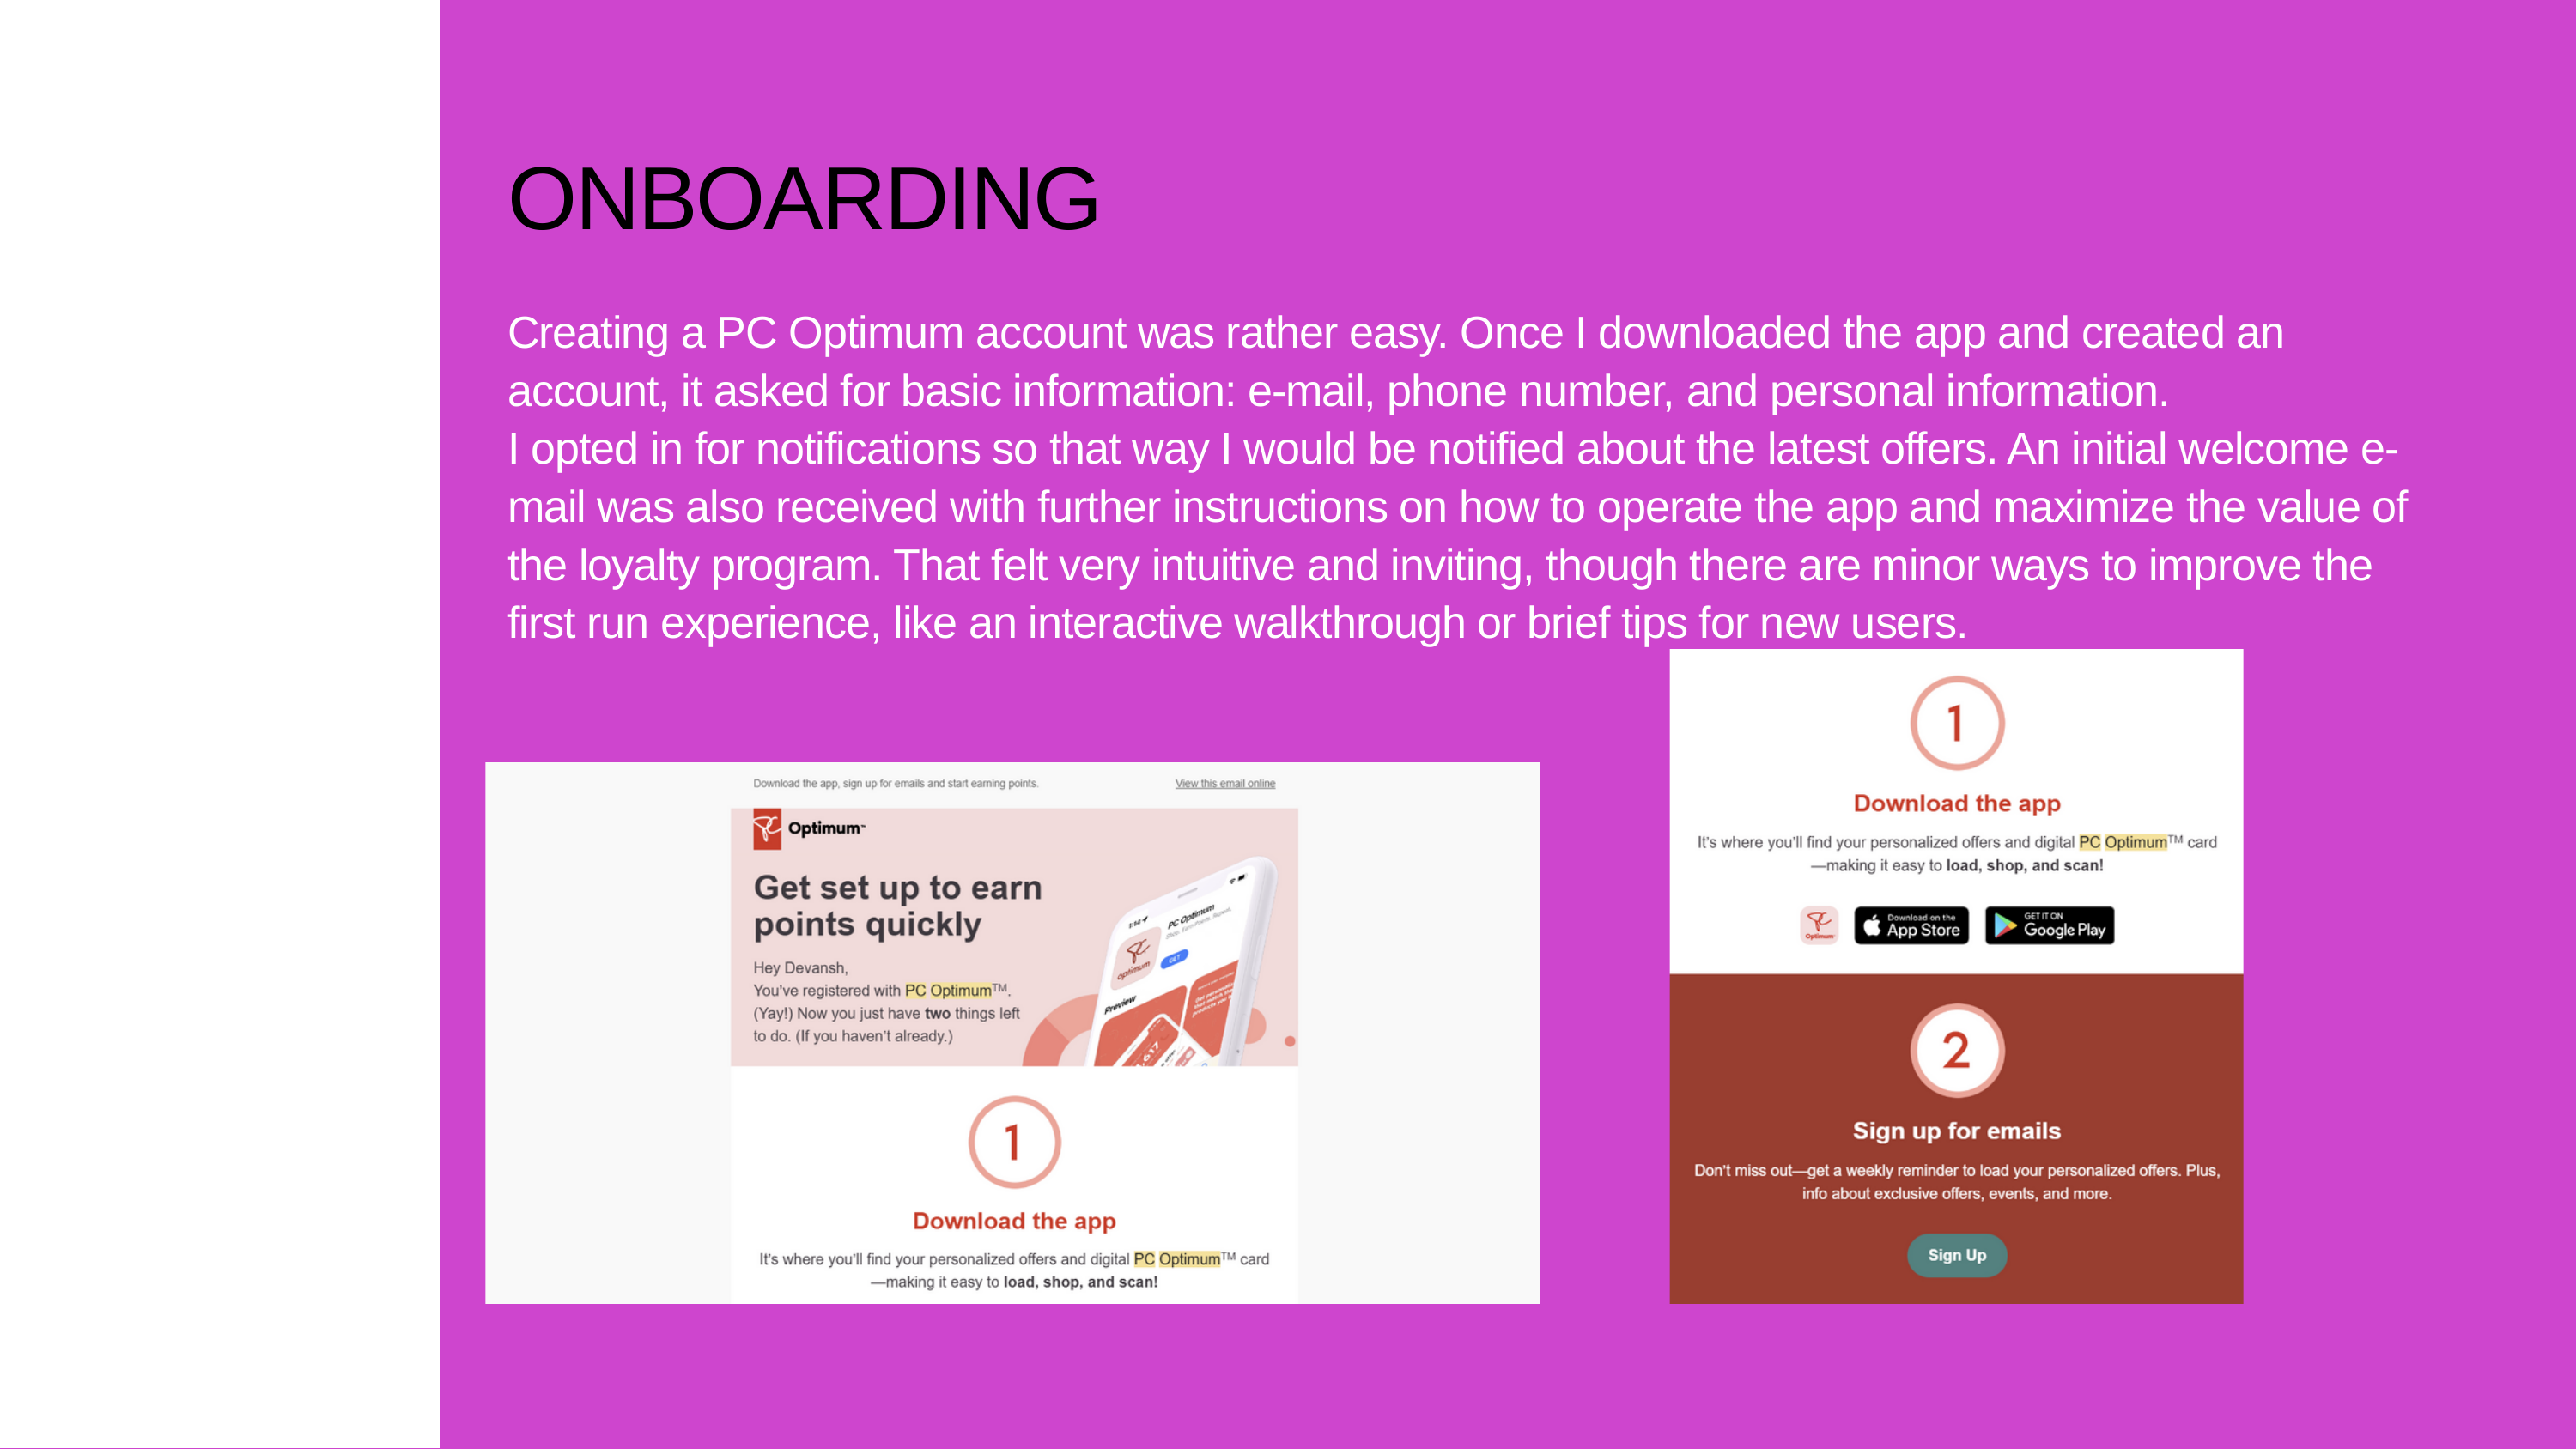

ONBOARDING
Creating a PC Optimum account was rather easy. Once I downloaded the app and created an account, it asked for basic information: e-mail, phone number, and personal information.
I opted in for notifications so that way I would be notified about the latest offers. An initial welcome e-mail was also received with further instructions on how to operate the app and maximize the value of the loyalty program. That felt very intuitive and inviting, though there are minor ways to improve the first run experience, like an interactive walkthrough or brief tips for new users.